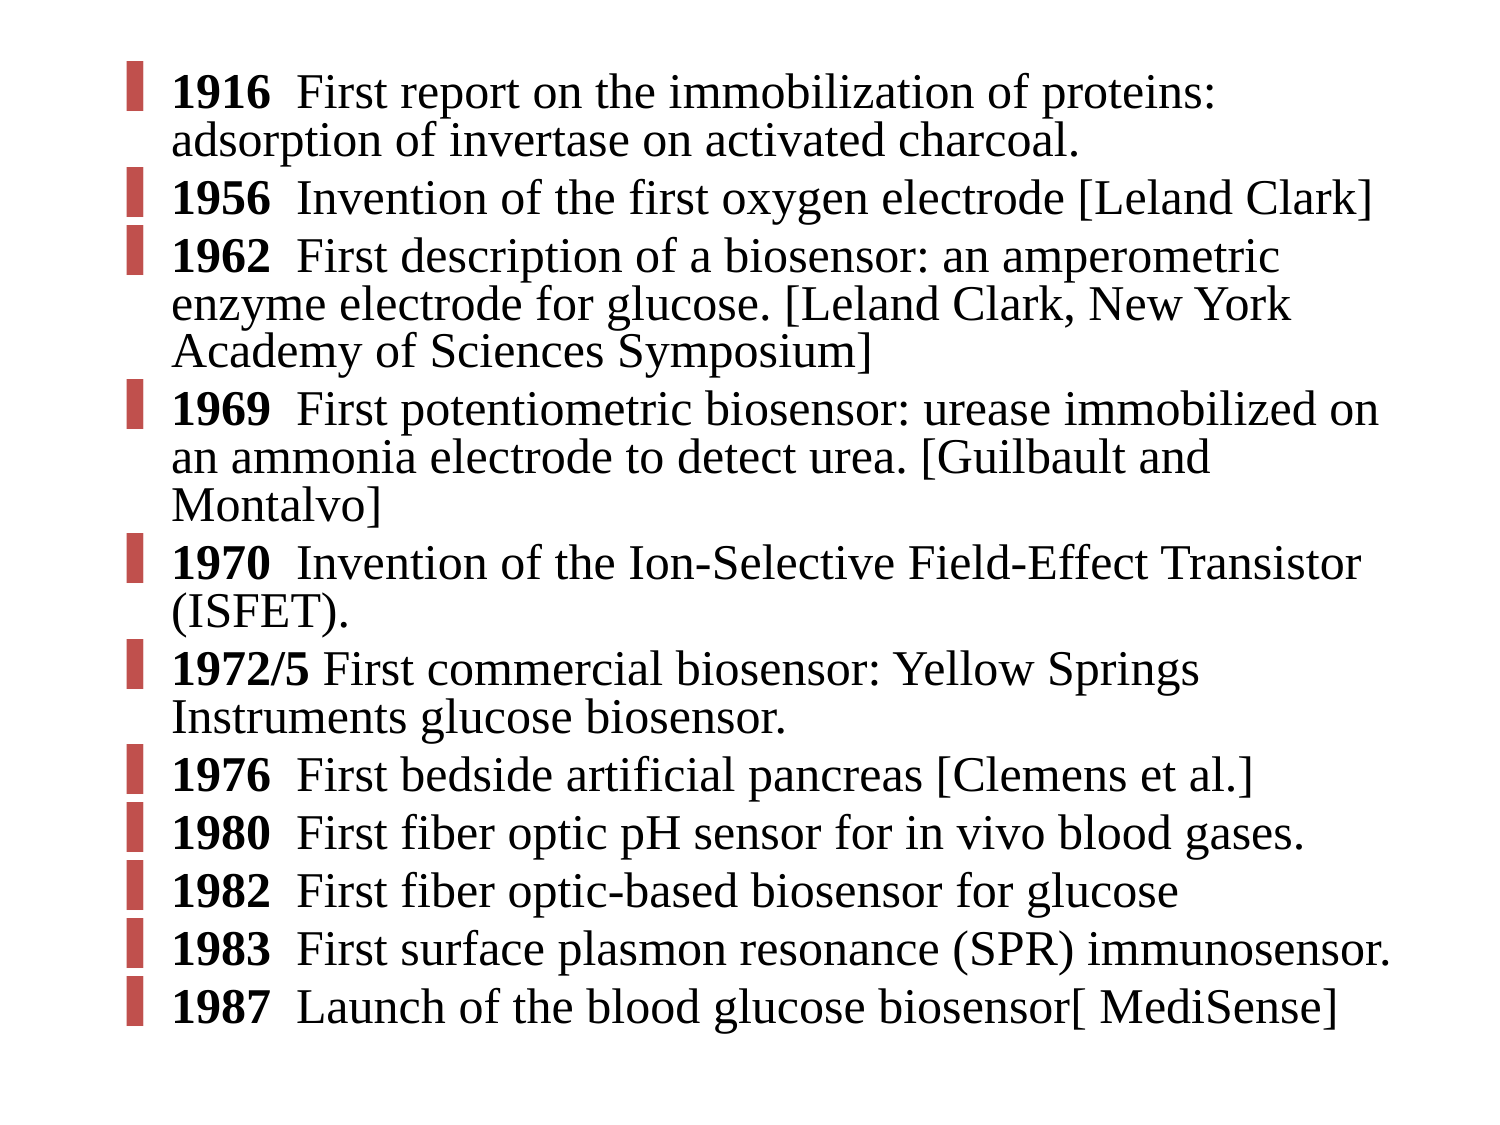

1916  First report on the immobilization of proteins: adsorption of invertase on activated charcoal.
1956  Invention of the first oxygen electrode [Leland Clark]
1962  First description of a biosensor: an amperometric enzyme electrode for glucose. [Leland Clark, New York Academy of Sciences Symposium]
1969  First potentiometric biosensor: urease immobilized on an ammonia electrode to detect urea. [Guilbault and Montalvo]
1970  Invention of the Ion-Selective Field-Effect Transistor (ISFET).
1972/5 First commercial biosensor: Yellow Springs Instruments glucose biosensor.
1976  First bedside artificial pancreas [Clemens et al.]
1980  First fiber optic pH sensor for in vivo blood gases.
1982  First fiber optic-based biosensor for glucose
1983  First surface plasmon resonance (SPR) immunosensor.
1987  Launch of the blood glucose biosensor[ MediSense]